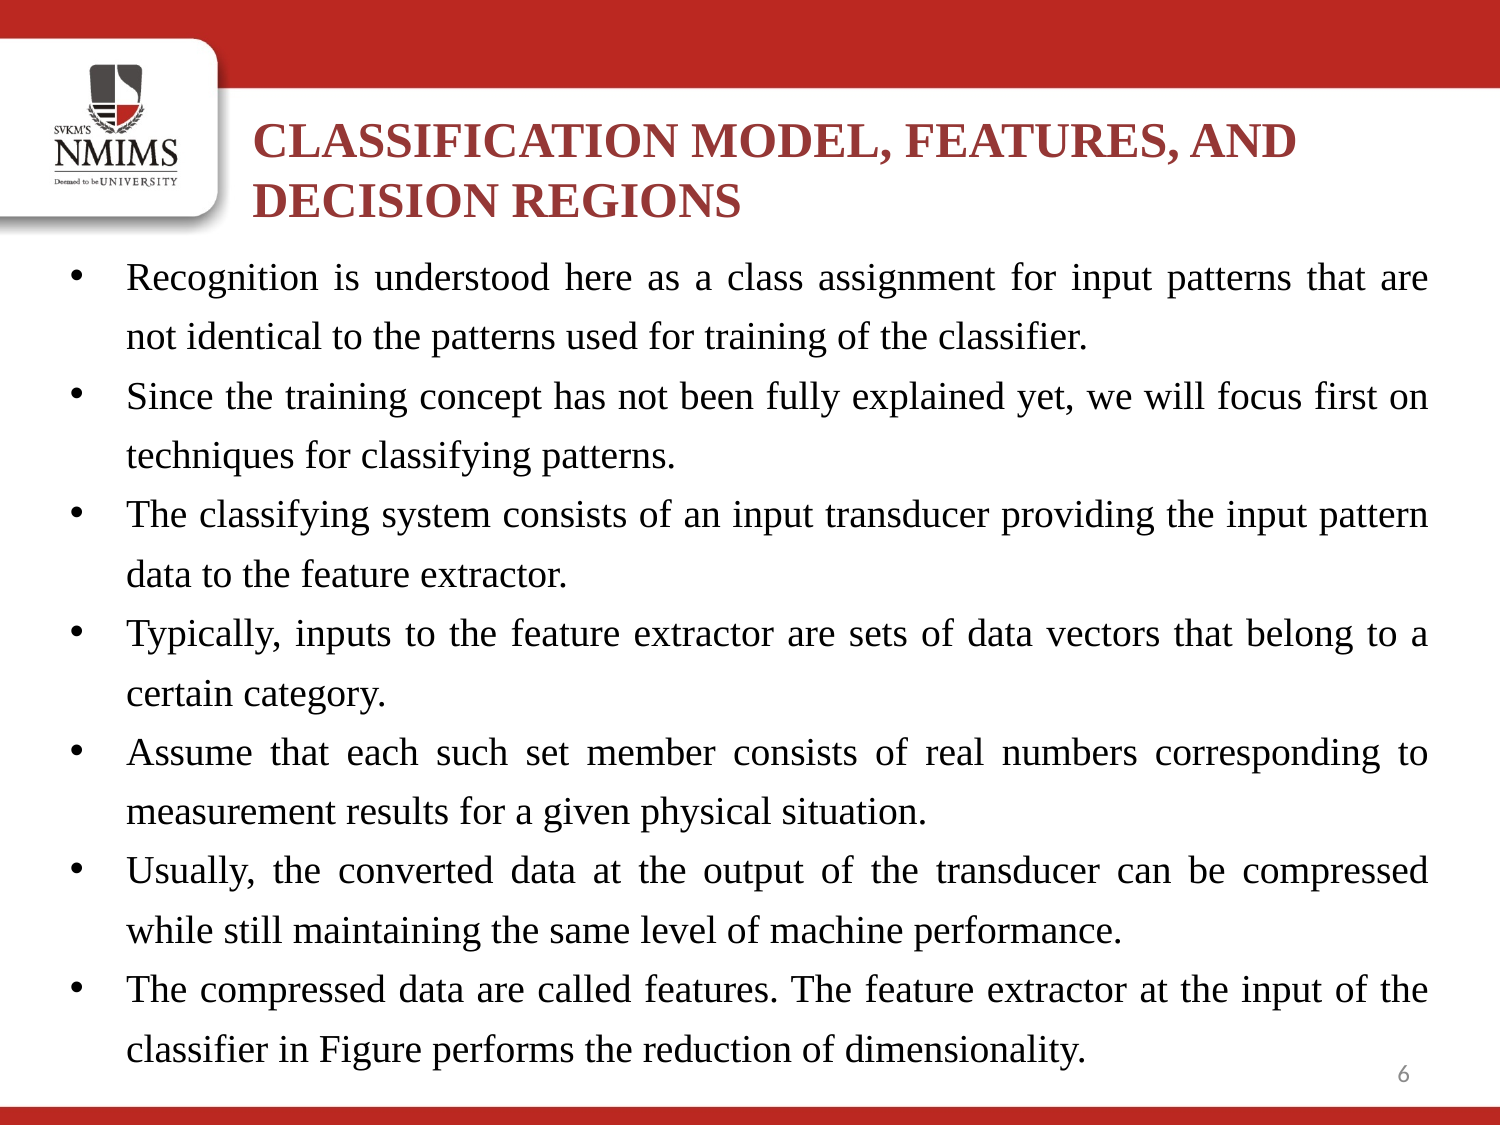

CLASSIFICATION MODEL, FEATURES, AND
DECISION REGIONS
Recognition is understood here as a class assignment for input patterns that are not identical to the patterns used for training of the classifier.
Since the training concept has not been fully explained yet, we will focus first on techniques for classifying patterns.
The classifying system consists of an input transducer providing the input pattern data to the feature extractor.
Typically, inputs to the feature extractor are sets of data vectors that belong to a certain category.
Assume that each such set member consists of real numbers corresponding to measurement results for a given physical situation.
Usually, the converted data at the output of the transducer can be compressed while still maintaining the same level of machine performance.
The compressed data are called features. The feature extractor at the input of the classifier in Figure performs the reduction of dimensionality.
6